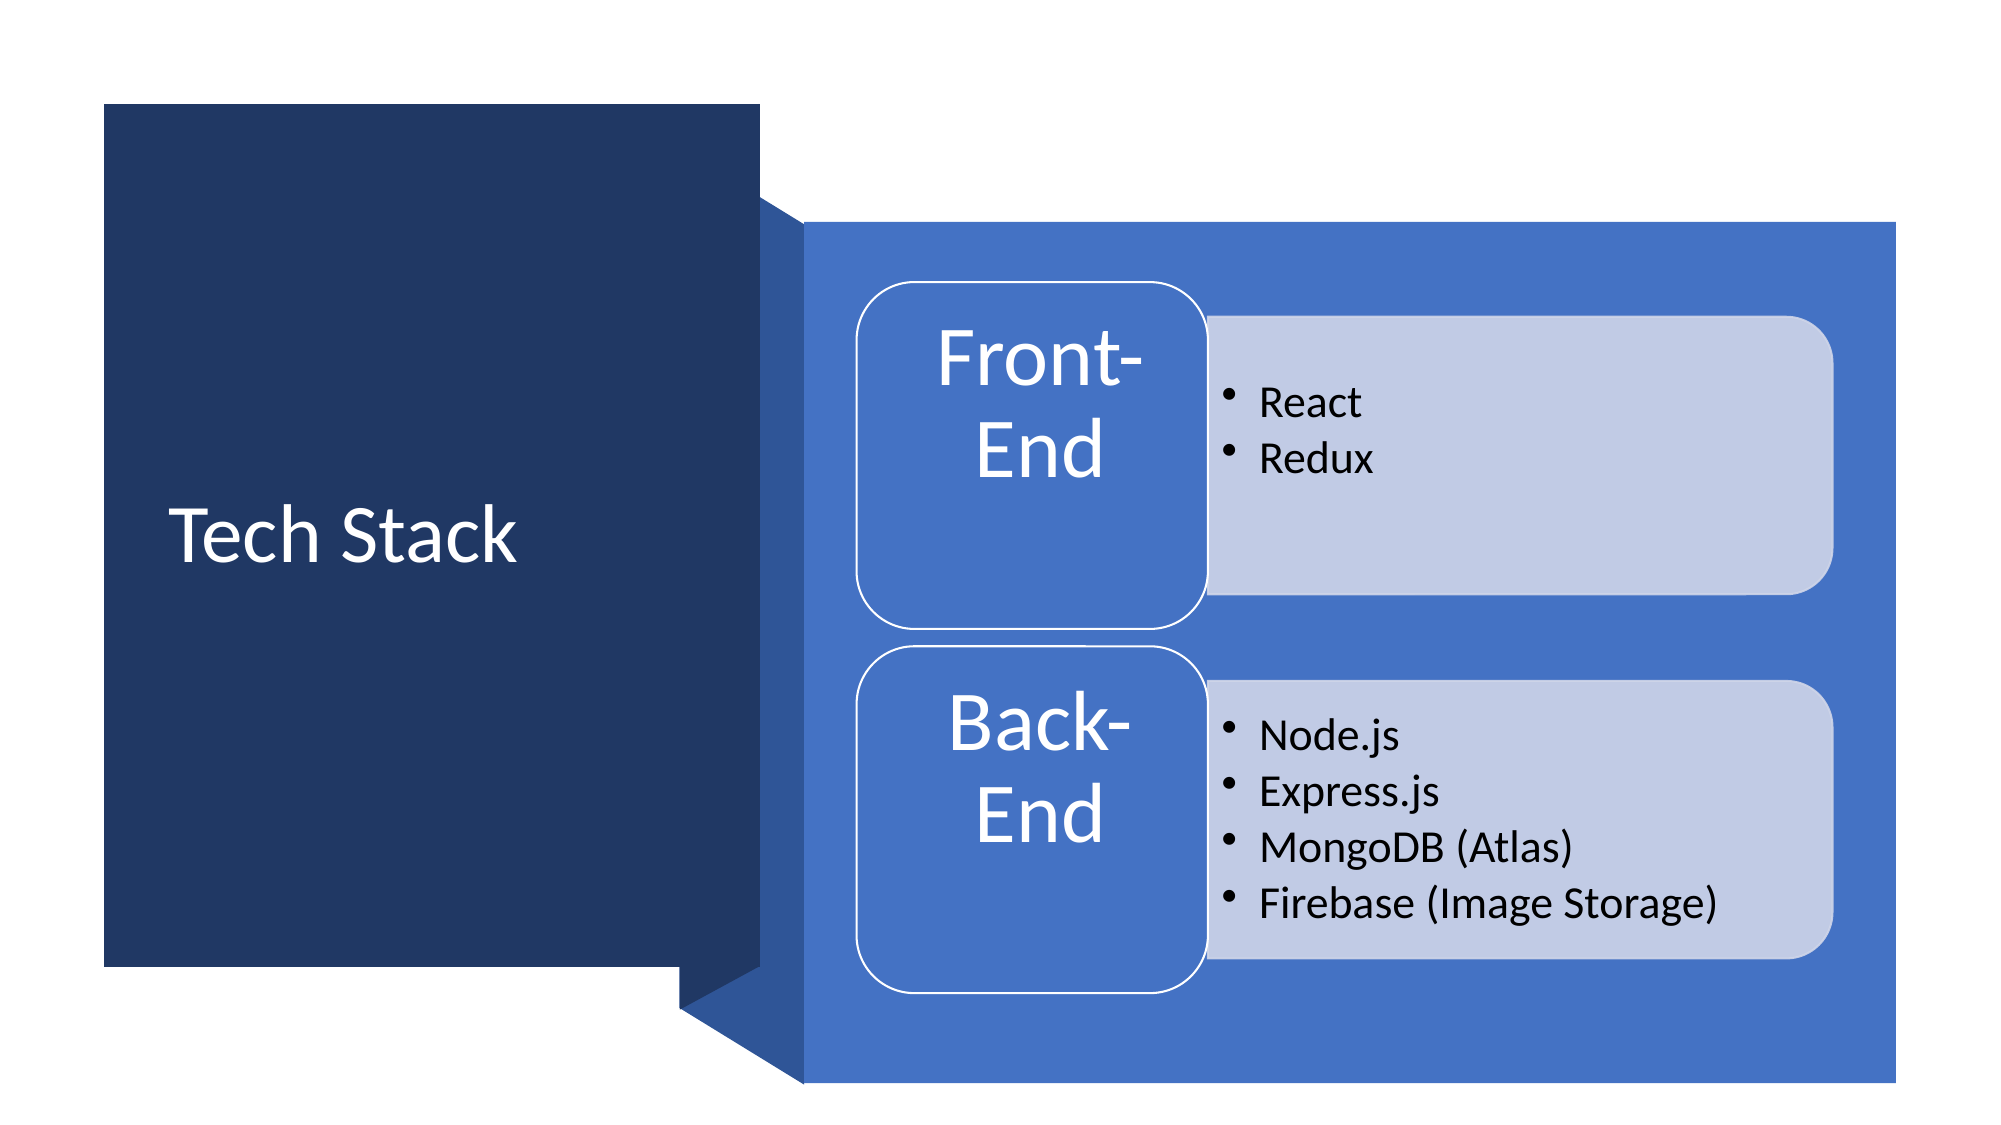

# Tech Stack

React
Redux
Front-End
Node.js
Express.js
MongoDB (Atlas)
Firebase (Image Storage)
Back-End